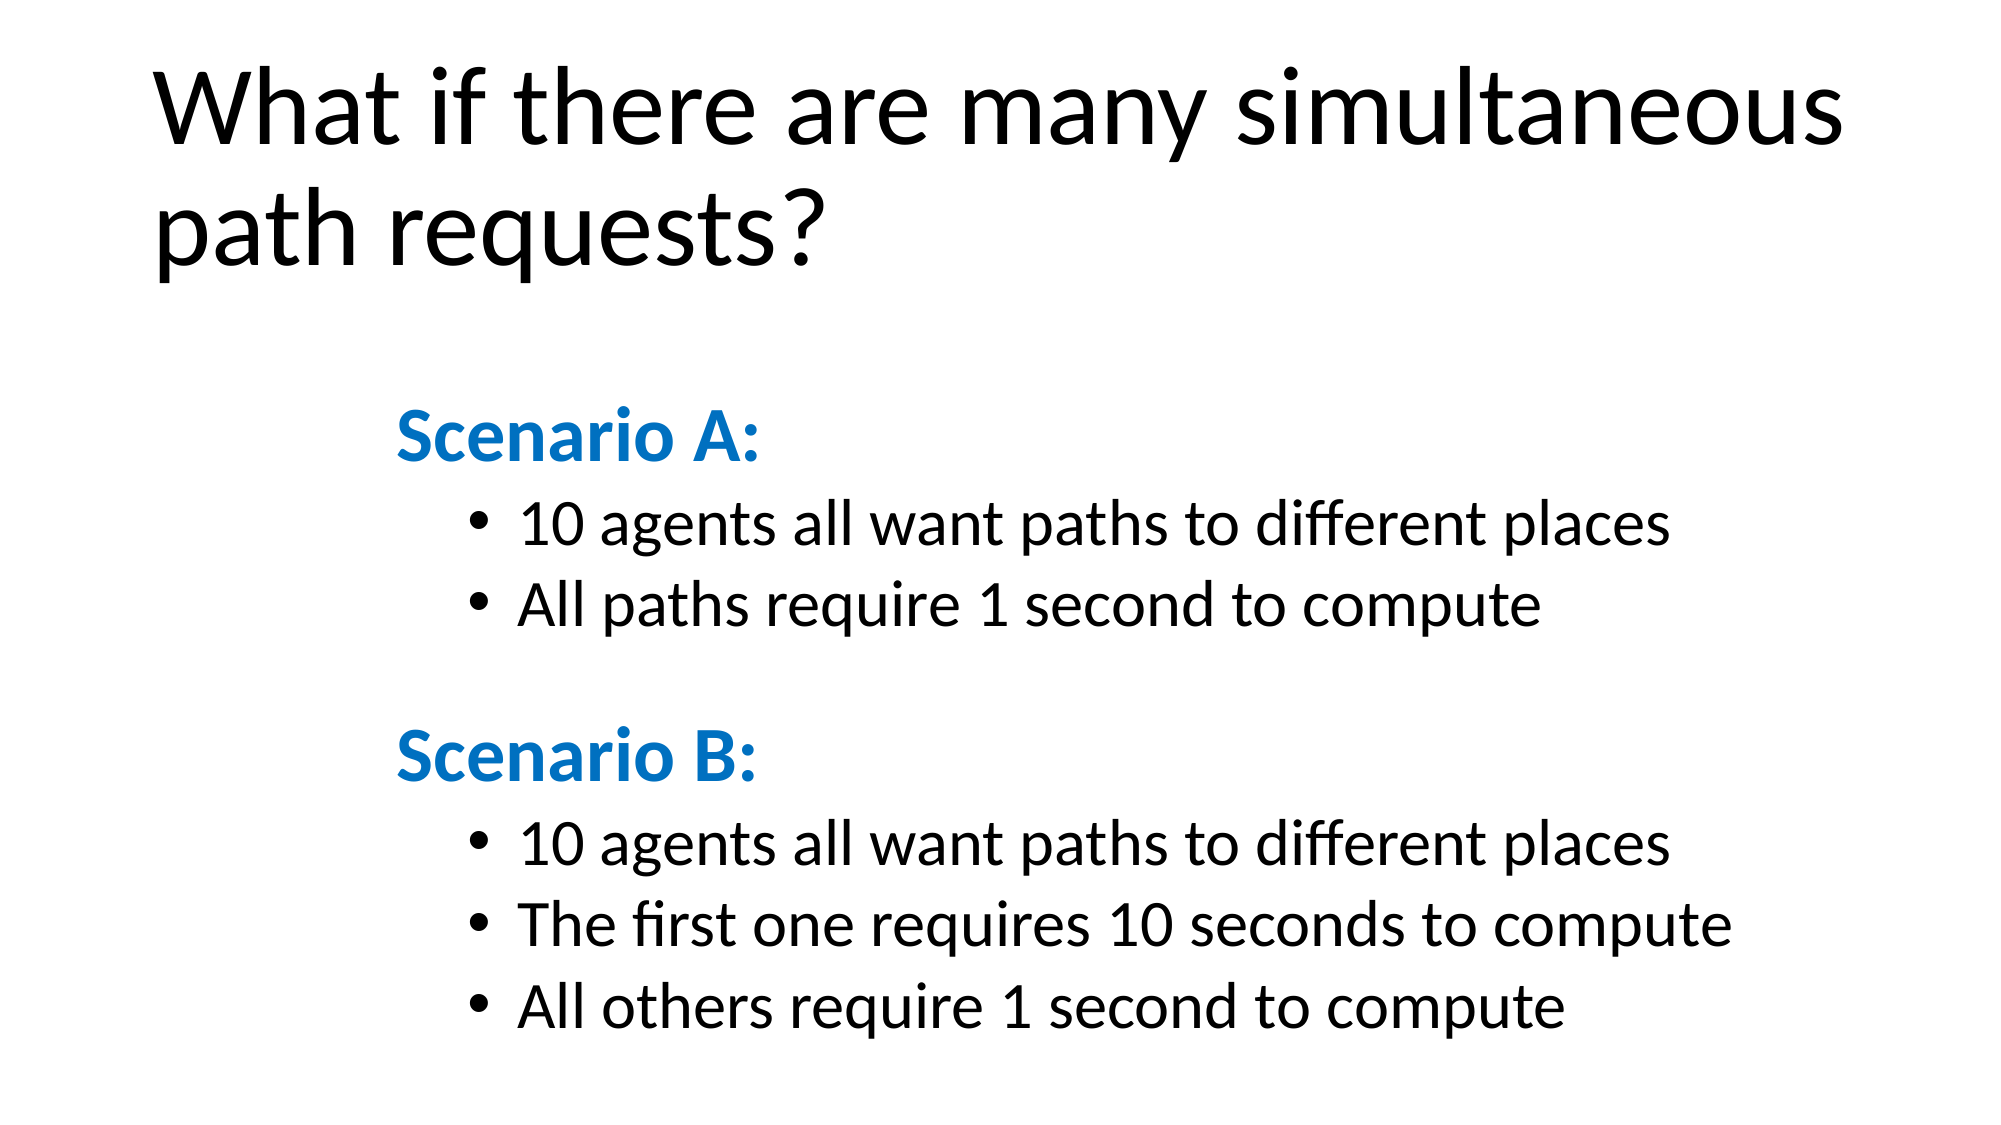

# What if there are many simultaneous path requests?
Scenario A:
 10 agents all want paths to different places
 All paths require 1 second to compute

Scenario B:
 10 agents all want paths to different places
 The first one requires 10 seconds to compute
 All others require 1 second to compute